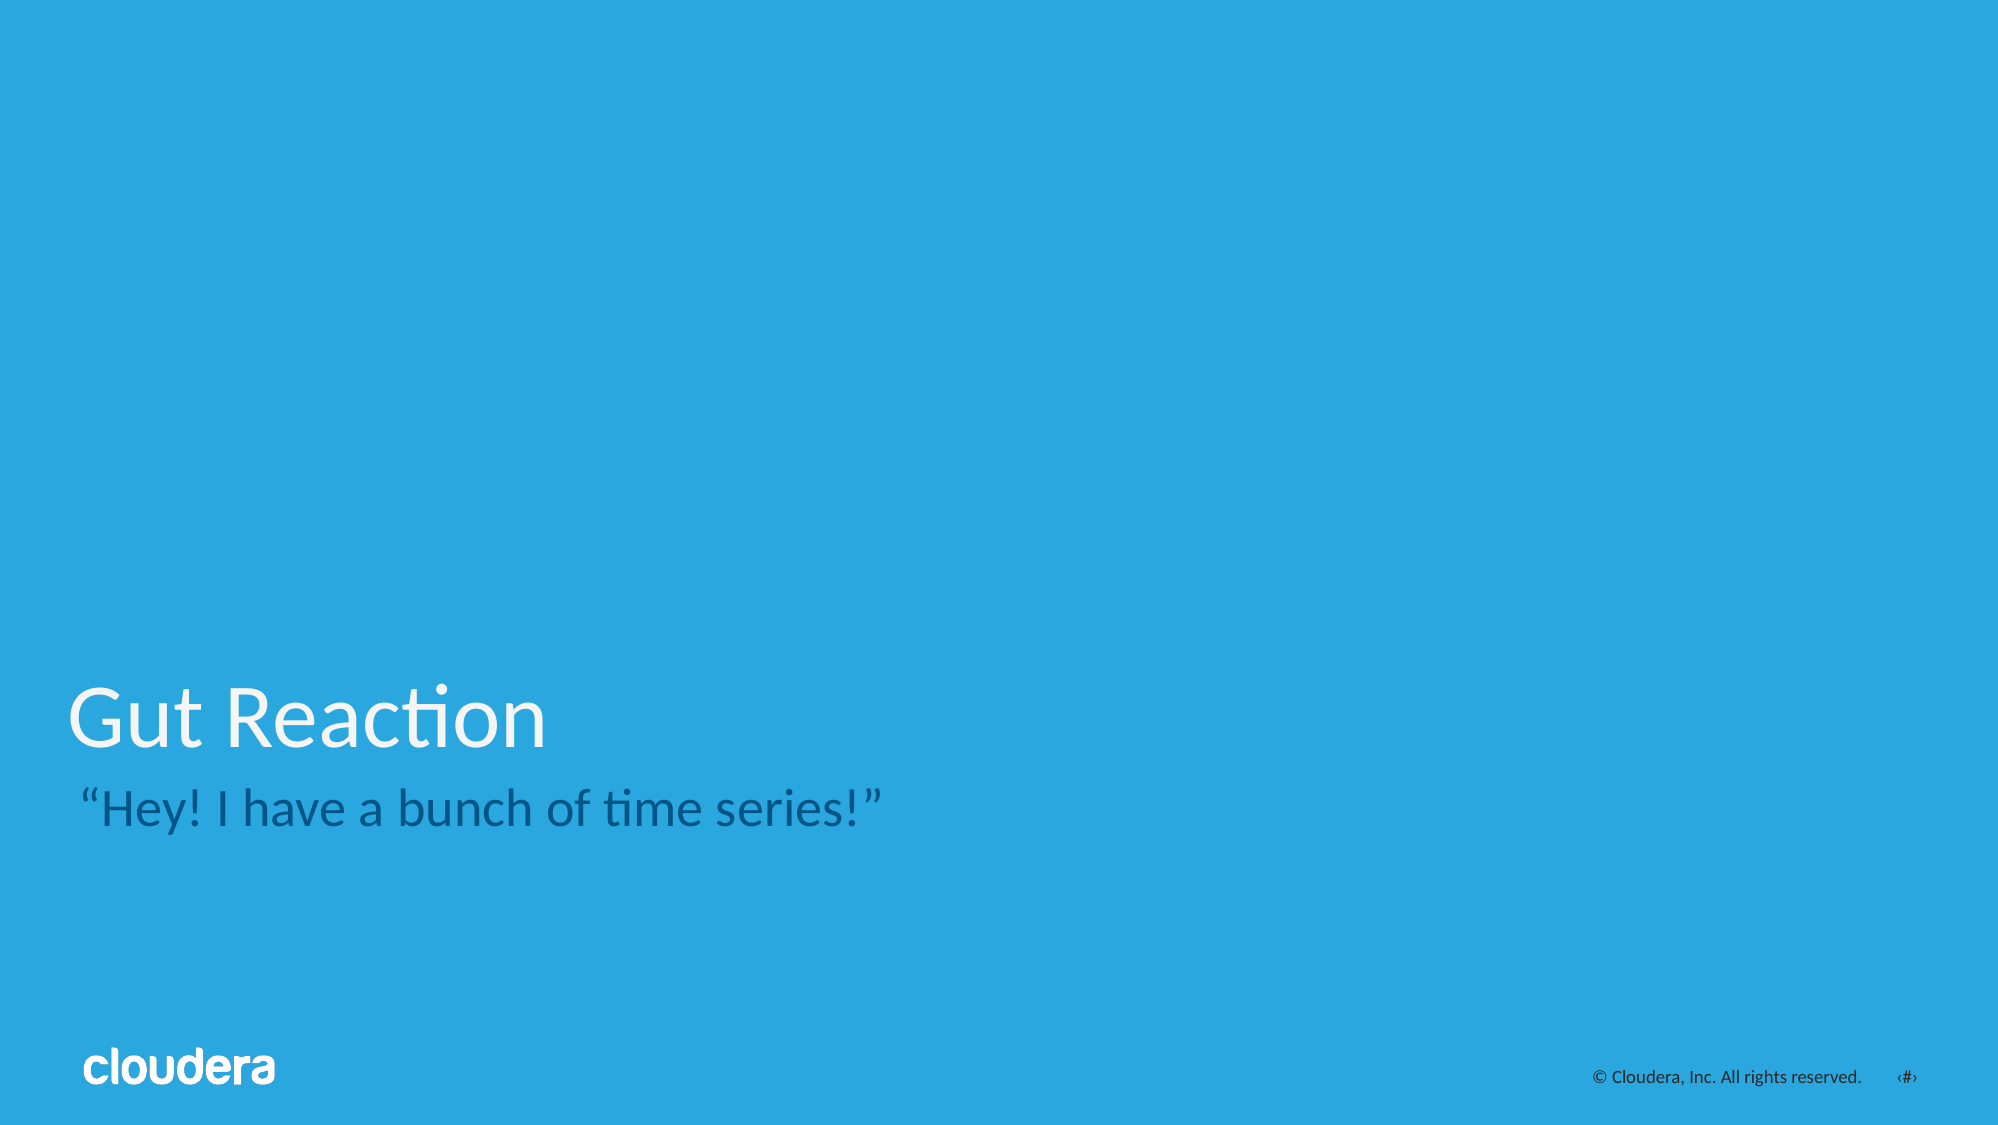

# Gut Reaction
“Hey! I have a bunch of time series!”